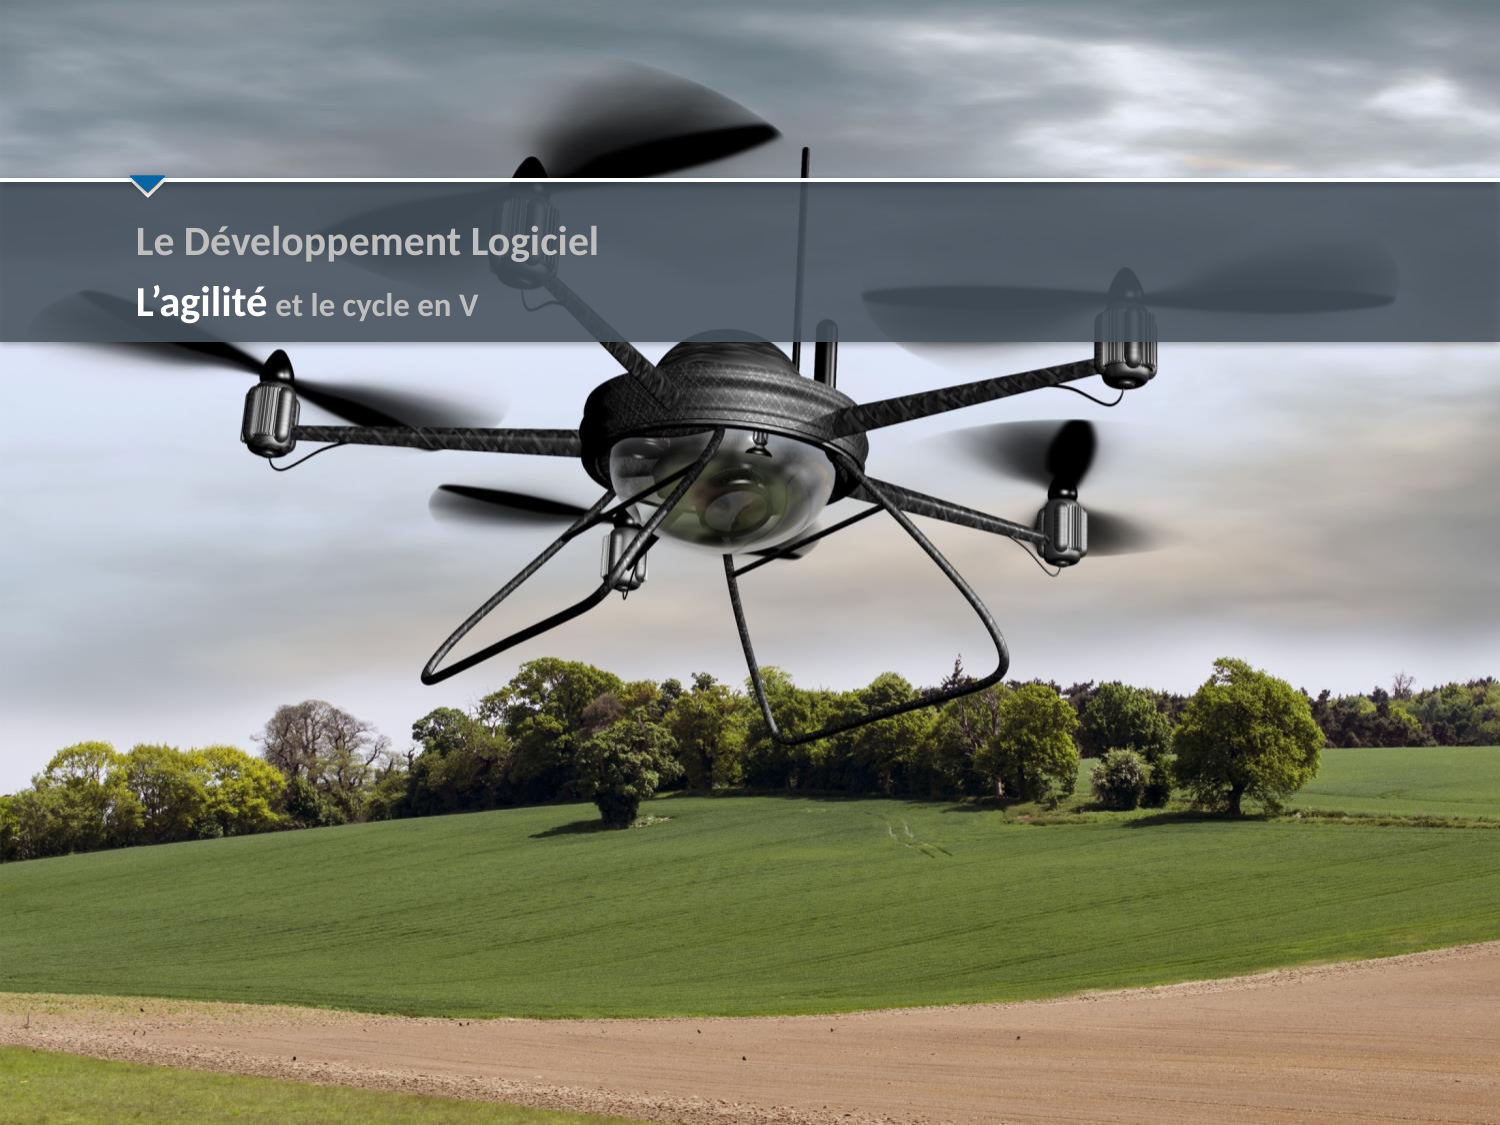

# Le Développement Logiciel
L’agilité et le cycle en V